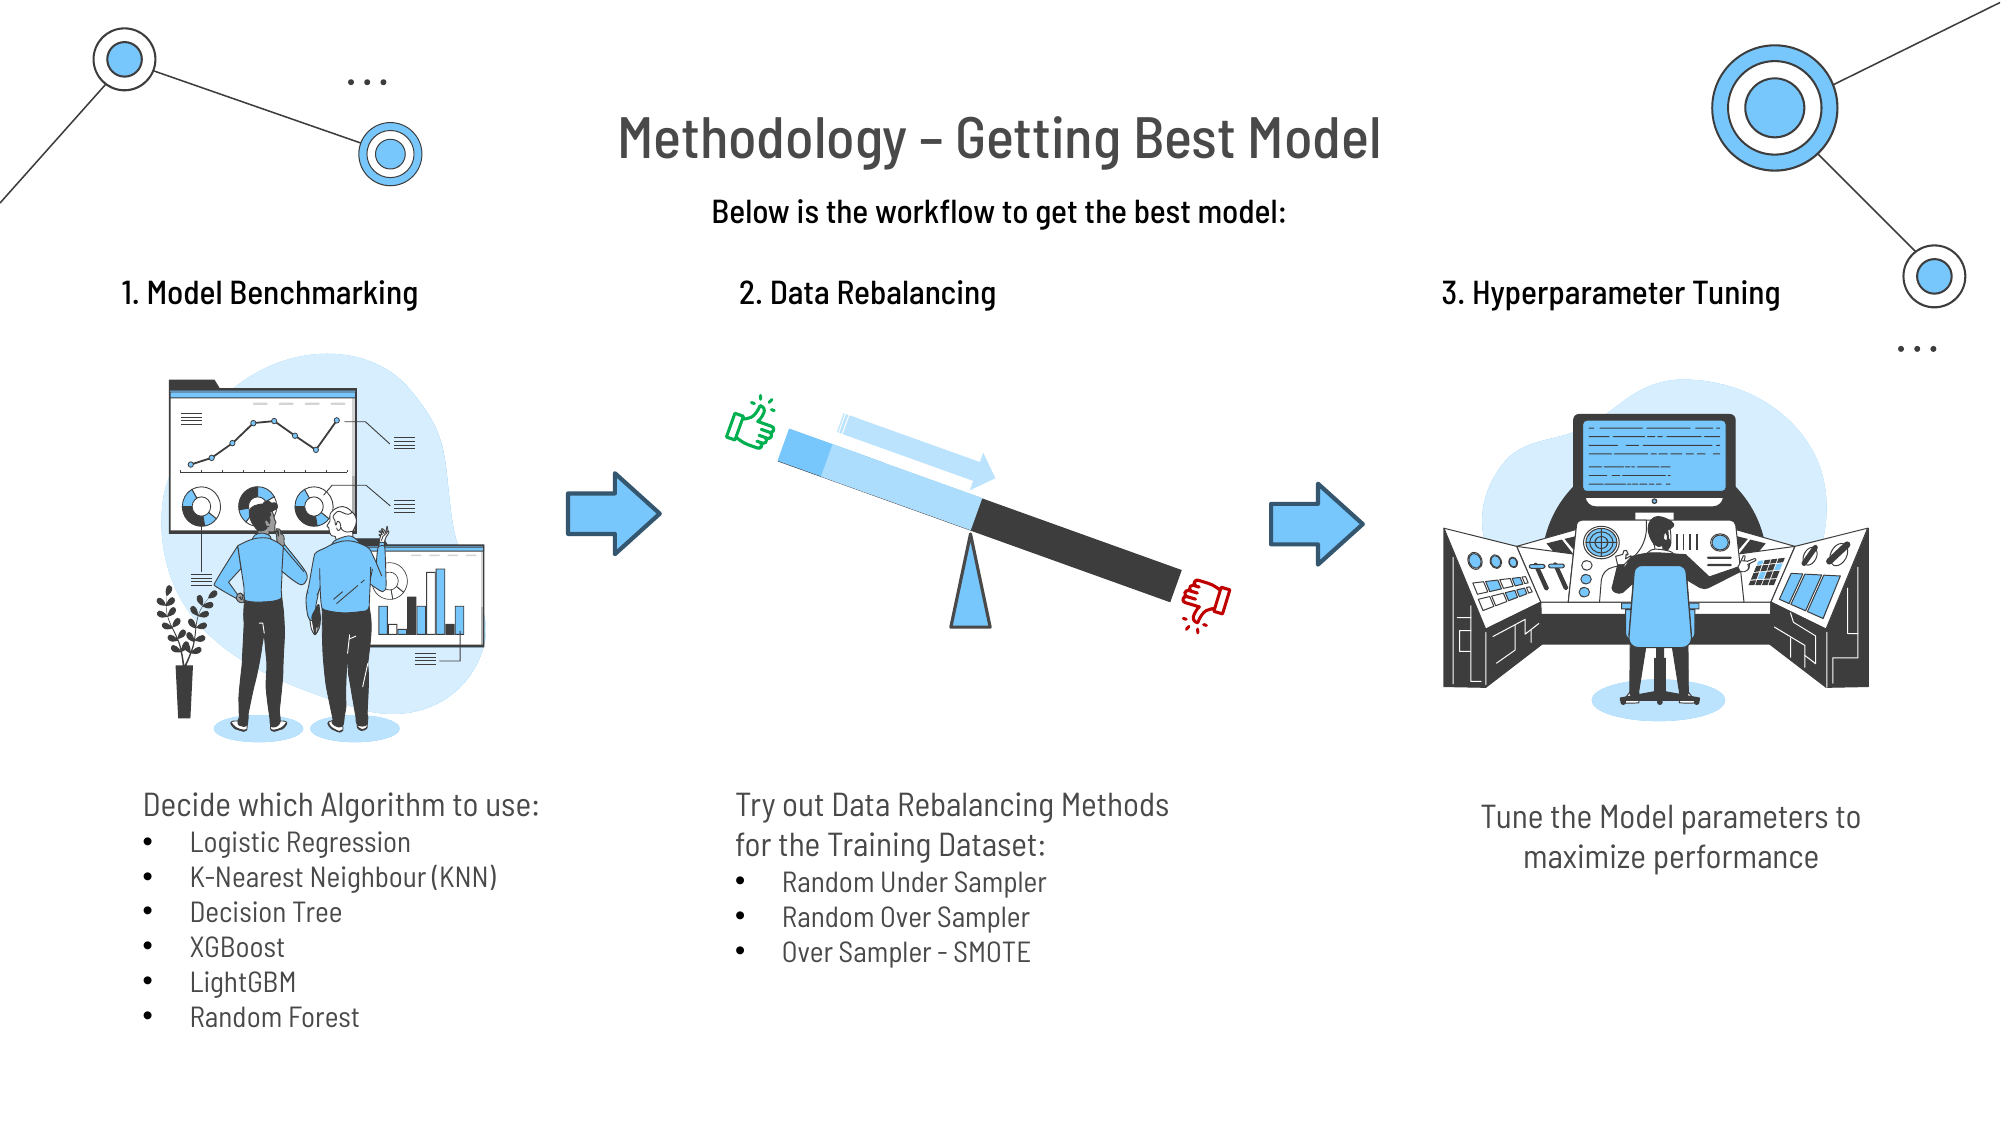

# Methodology – Getting Best Model
Below is the workflow to get the best model:
3. Hyperparameter Tuning
1. Model Benchmarking
2. Data Rebalancing

Decide which Algorithm to use:
Logistic Regression
K-Nearest Neighbour (KNN)
Decision Tree
XGBoost
LightGBM
Random Forest
Try out Data Rebalancing Methods for the Training Dataset:
Random Under Sampler
Random Over Sampler
Over Sampler - SMOTE
Tune the Model parameters to maximize performance